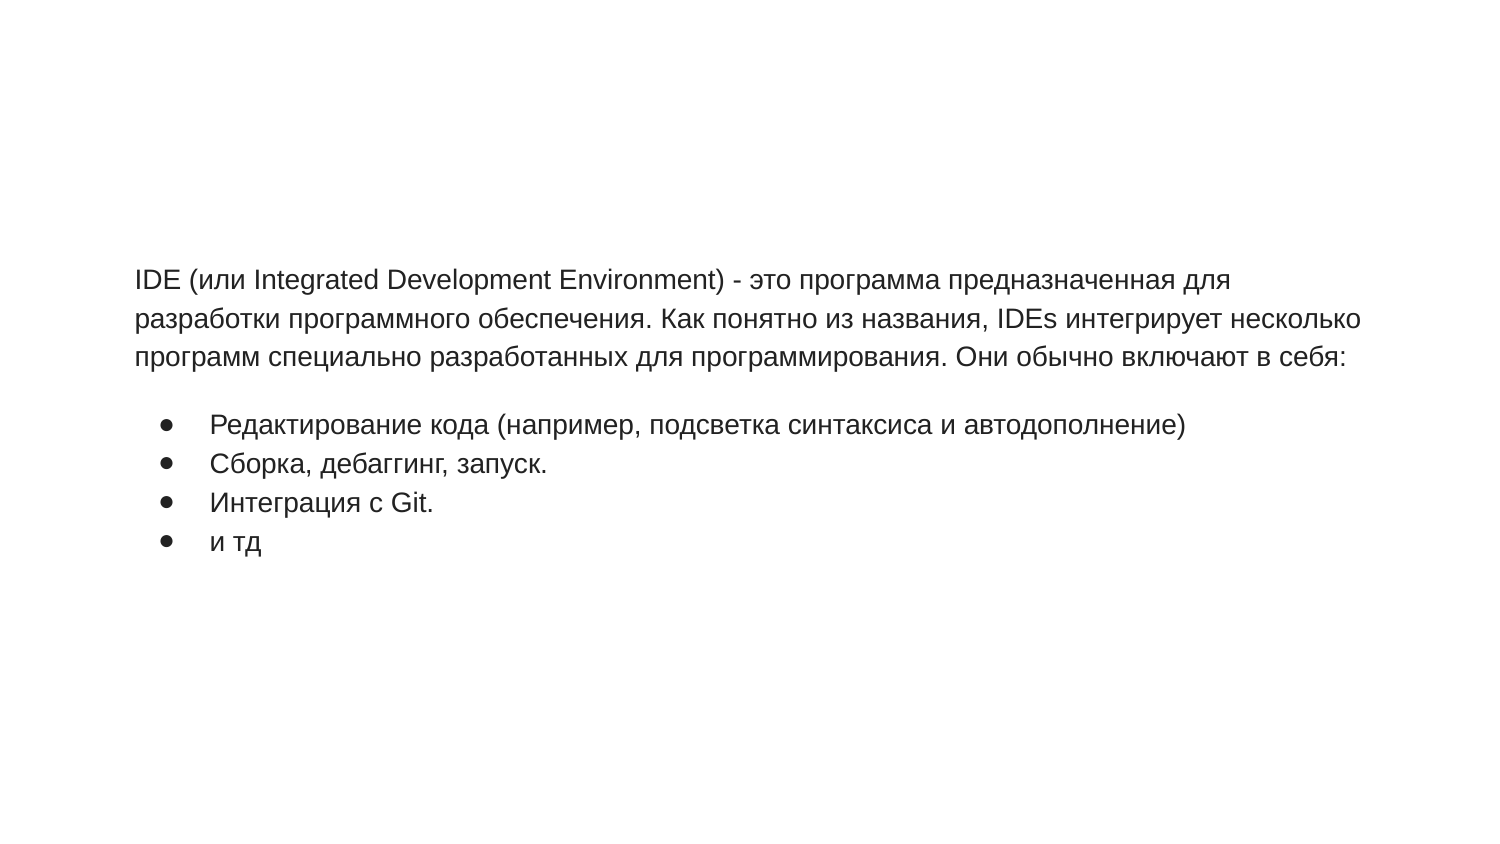

IDE (или Integrated Development Environment) - это программа предназначенная для разработки программного обеспечения. Как понятно из названия, IDEs интегрирует несколько программ специально разработанных для программирования. Они обычно включают в себя:
Редактирование кода (например, подсветка синтаксиса и автодополнение)
Сборка, дебаггинг, запуск.
Интеграция с Git.
и тд